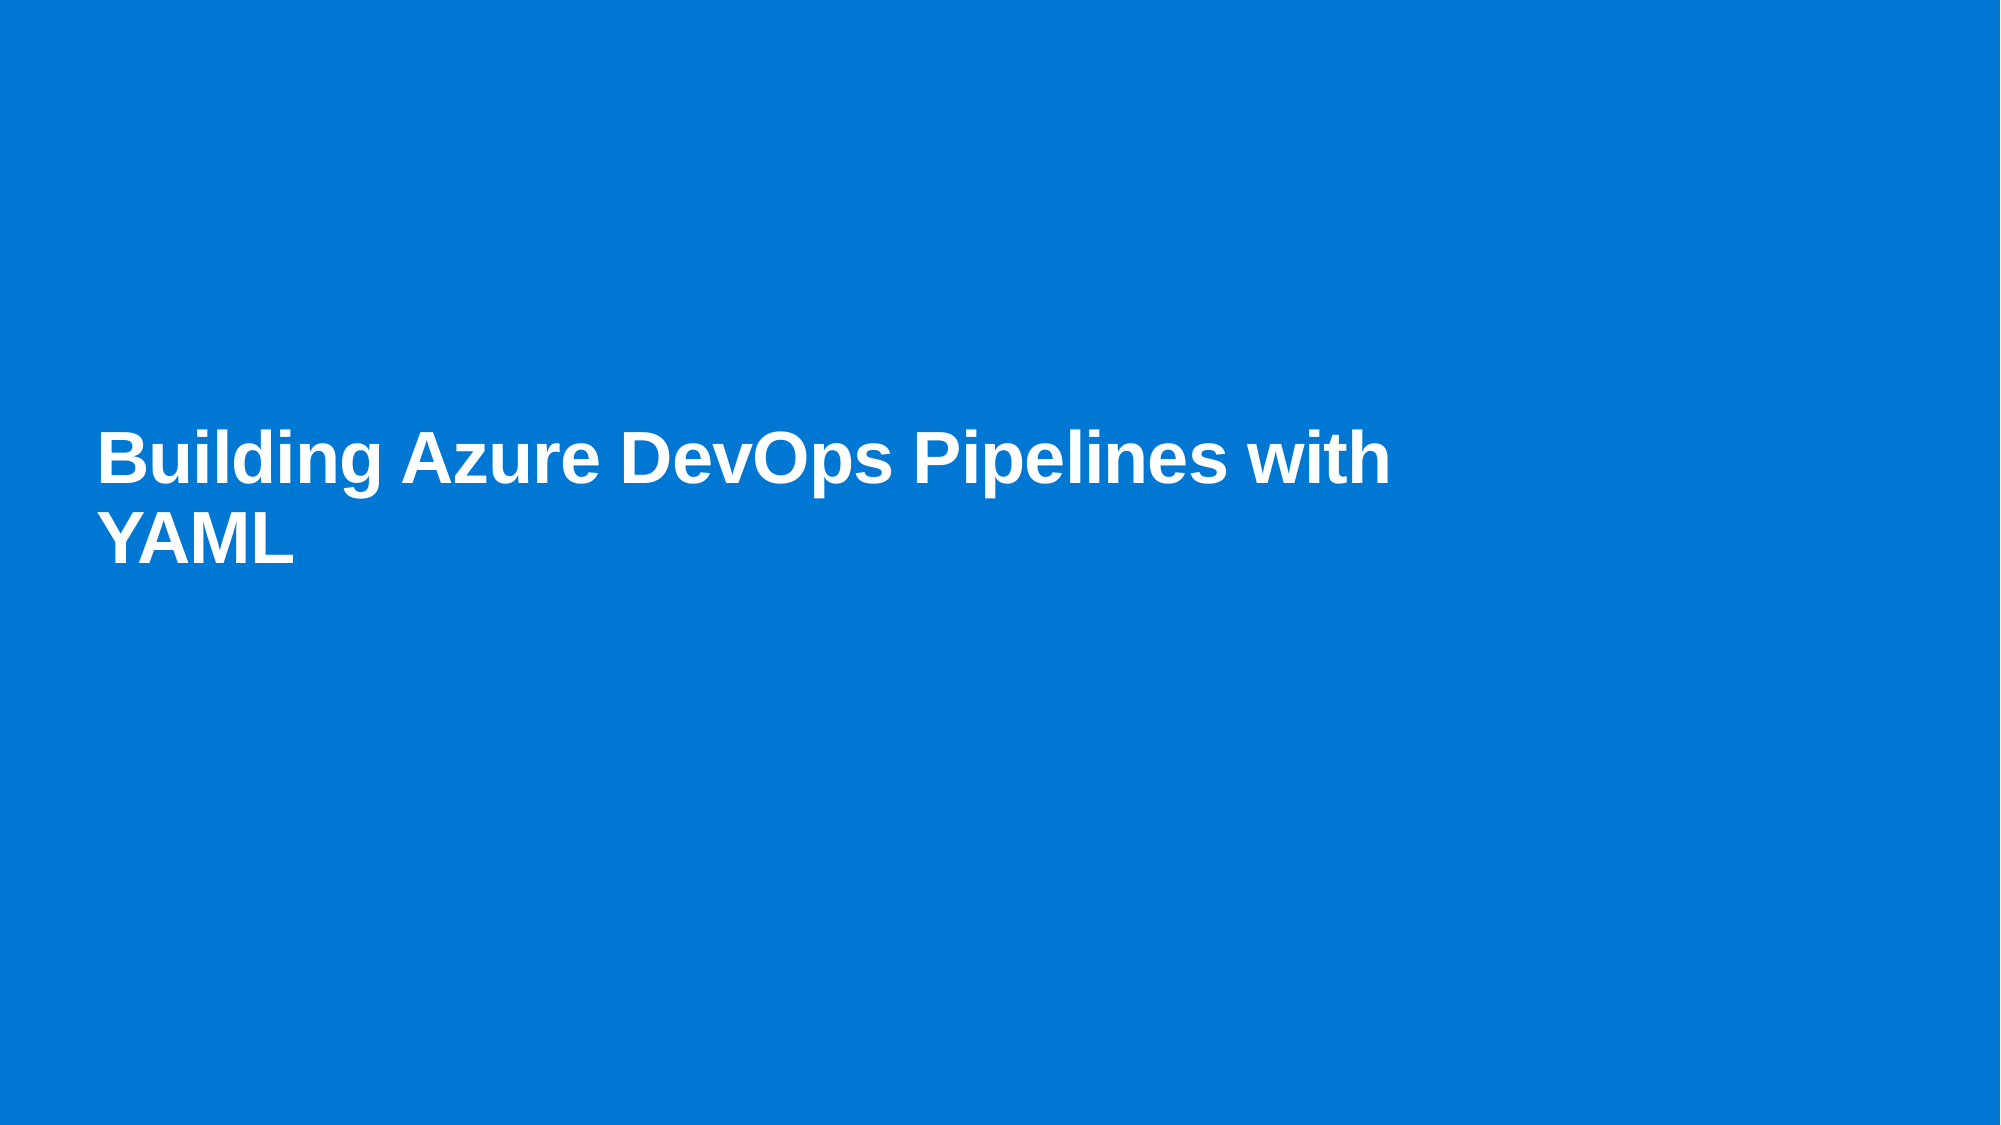

# Building Azure DevOps Pipelines with YAML